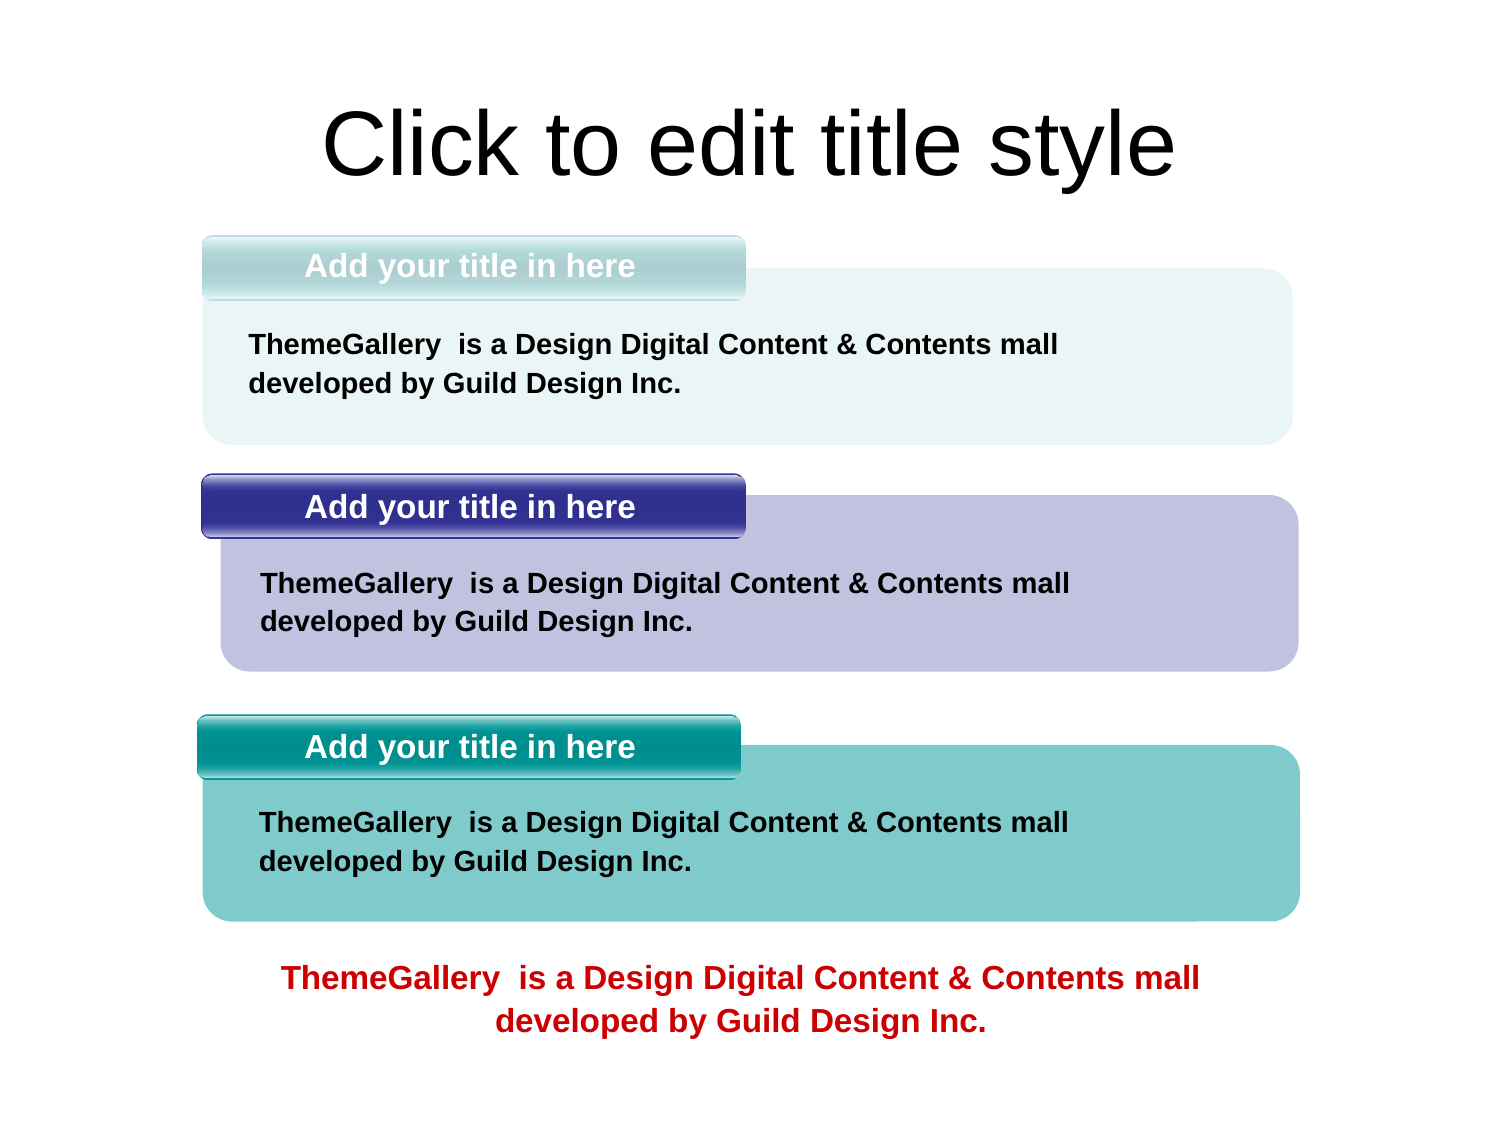

# Click to edit title style

 Add your title in here

ThemeGallery  is a Design Digital Content & Contents mall developed by Guild Design Inc.

 Add your title in here

ThemeGallery  is a Design Digital Content & Contents mall developed by Guild Design Inc.

 Add your title in here

ThemeGallery  is a Design Digital Content & Contents mall developed by Guild Design Inc.
ThemeGallery  is a Design Digital Content & Contents mall developed by Guild Design Inc.